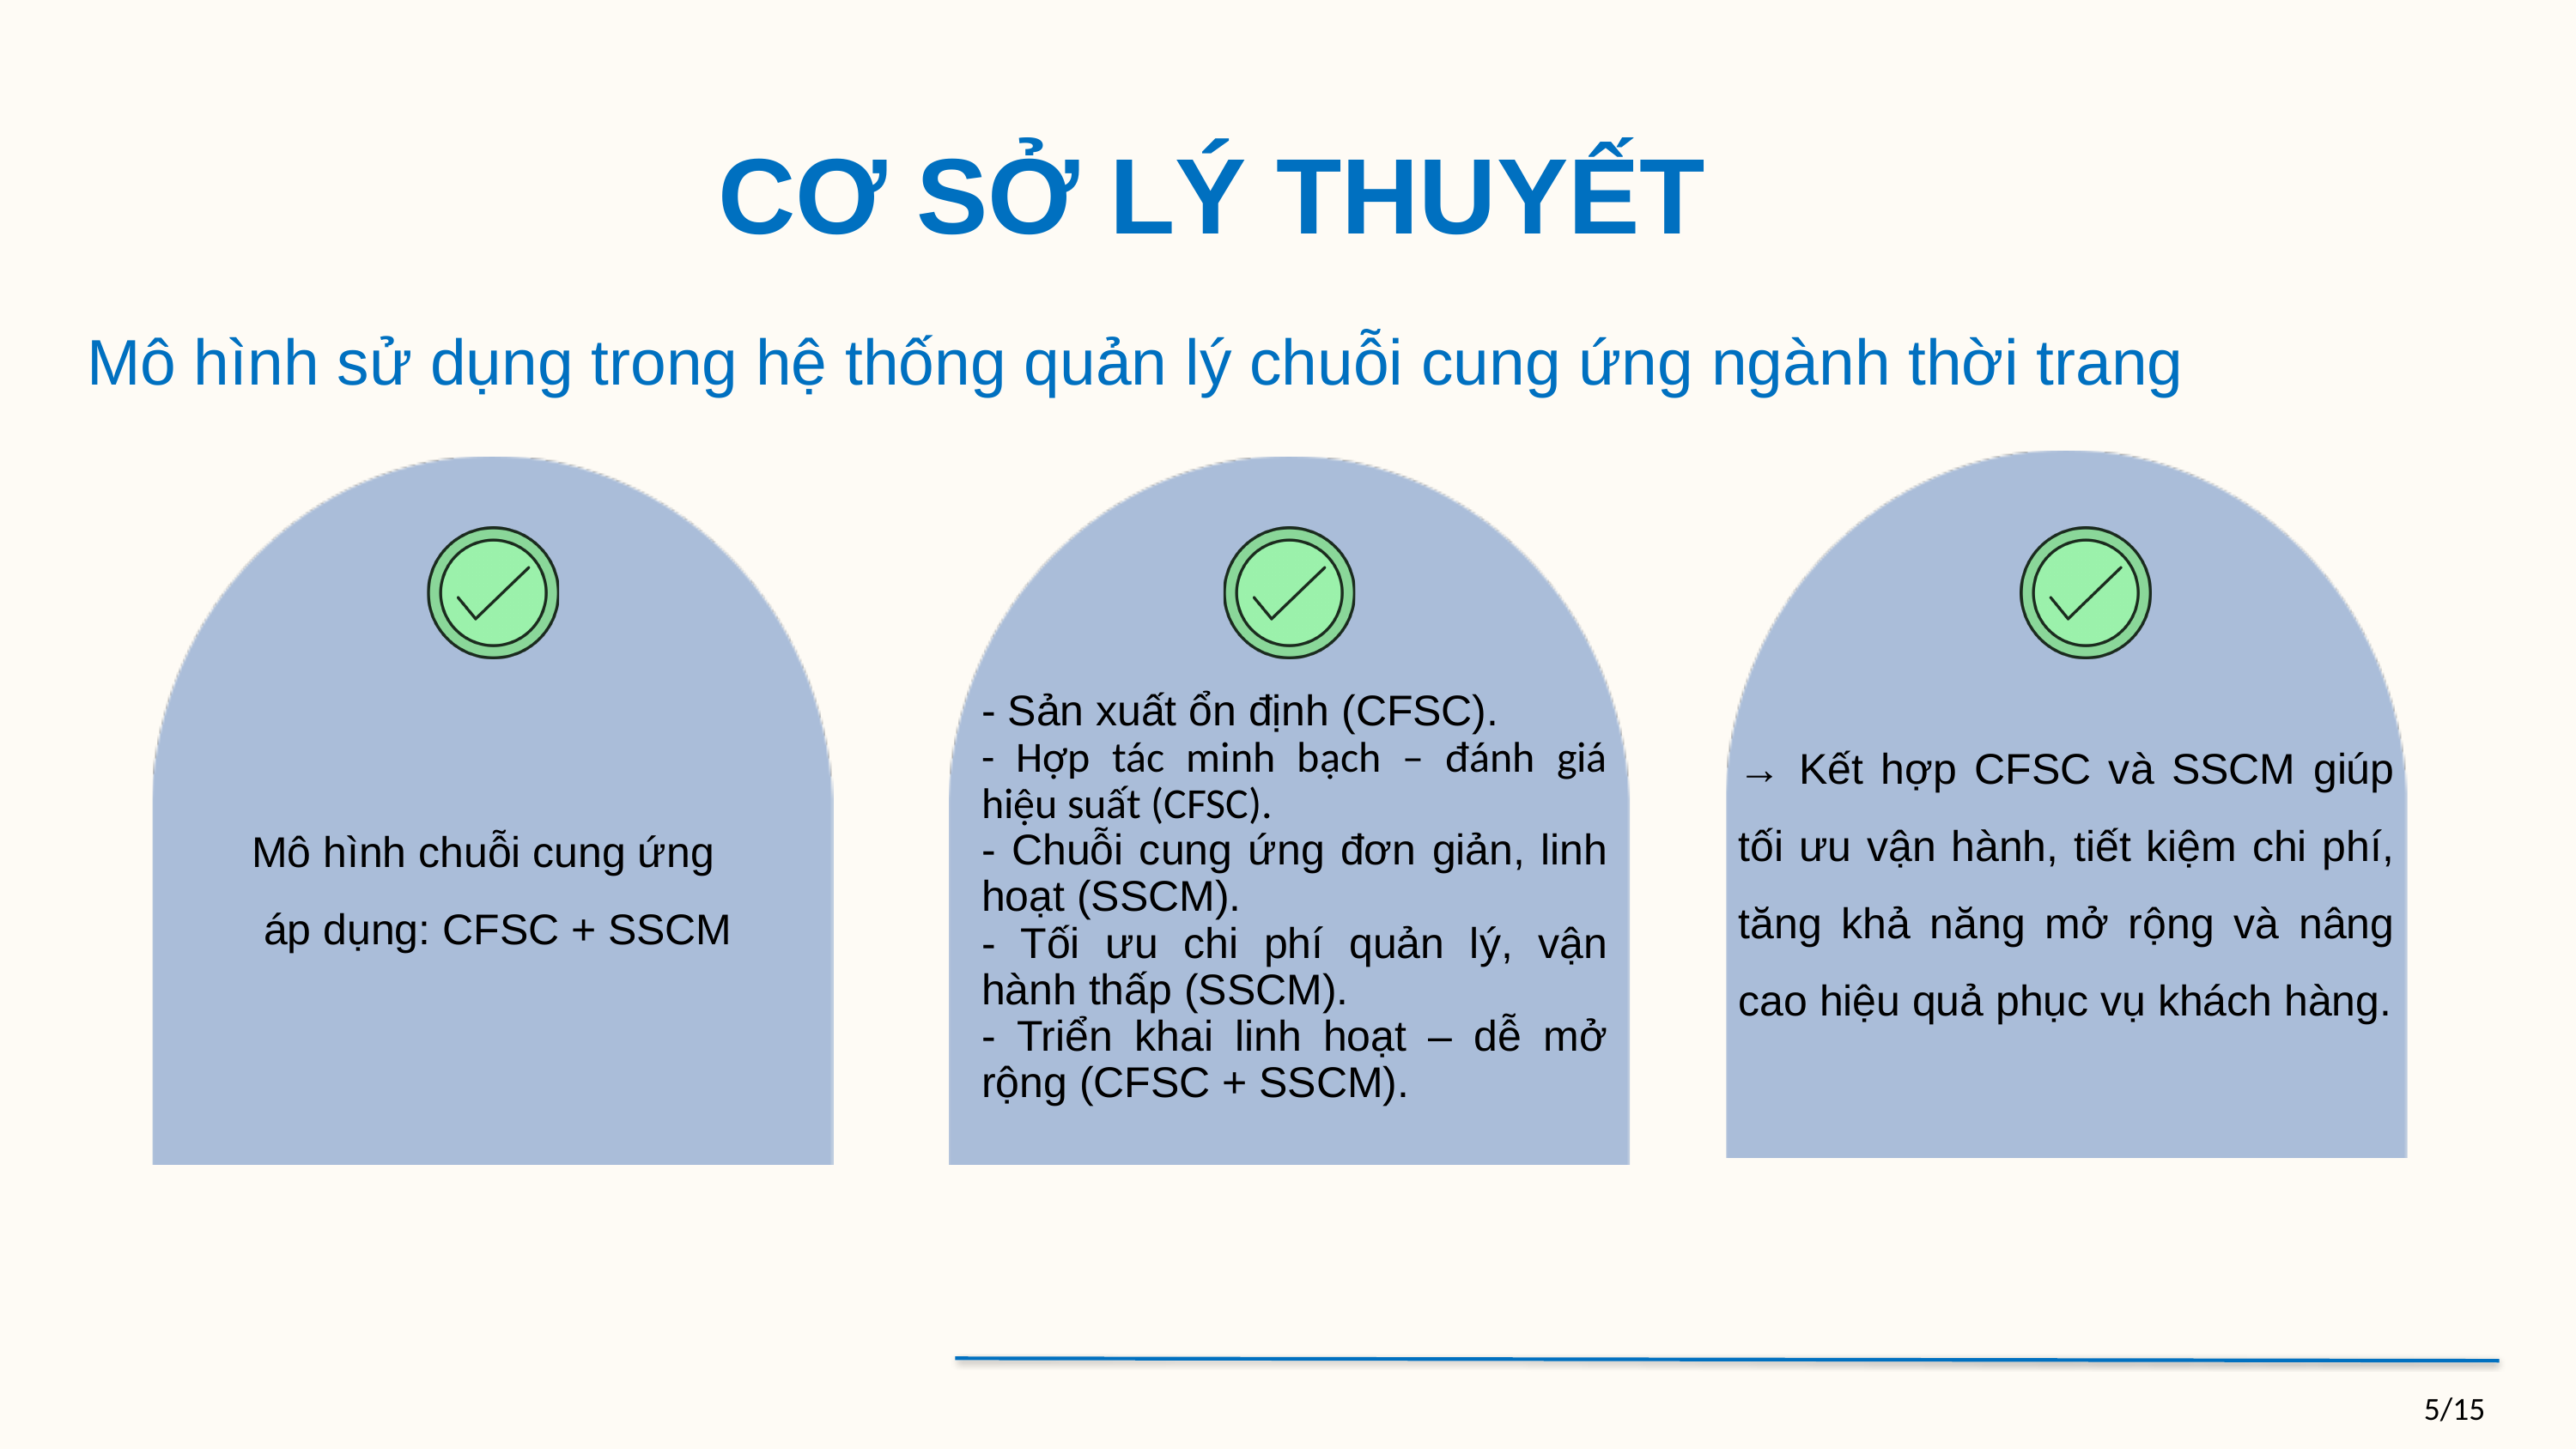

CƠ SỞ LÝ THUYẾT
Mô hình sử dụng trong hệ thống quản lý chuỗi cung ứng ngành thời trang

- Sản xuất ổn định (CFSC).
- Hợp tác minh bạch – đánh giá hiệu suất (CFSC).
- Chuỗi cung ứng đơn giản, linh hoạt (SSCM).
- Tối ưu chi phí quản lý, vận hành thấp (SSCM).
- Triển khai linh hoạt – dễ mở rộng (CFSC + SSCM).

→ Kết hợp CFSC và SSCM giúp tối ưu vận hành, tiết kiệm chi phí, tăng khả năng mở rộng và nâng cao hiệu quả phục vụ khách hàng.
Mô hình chuỗi cung ứng
 áp dụng: CFSC + SSCM

5/15